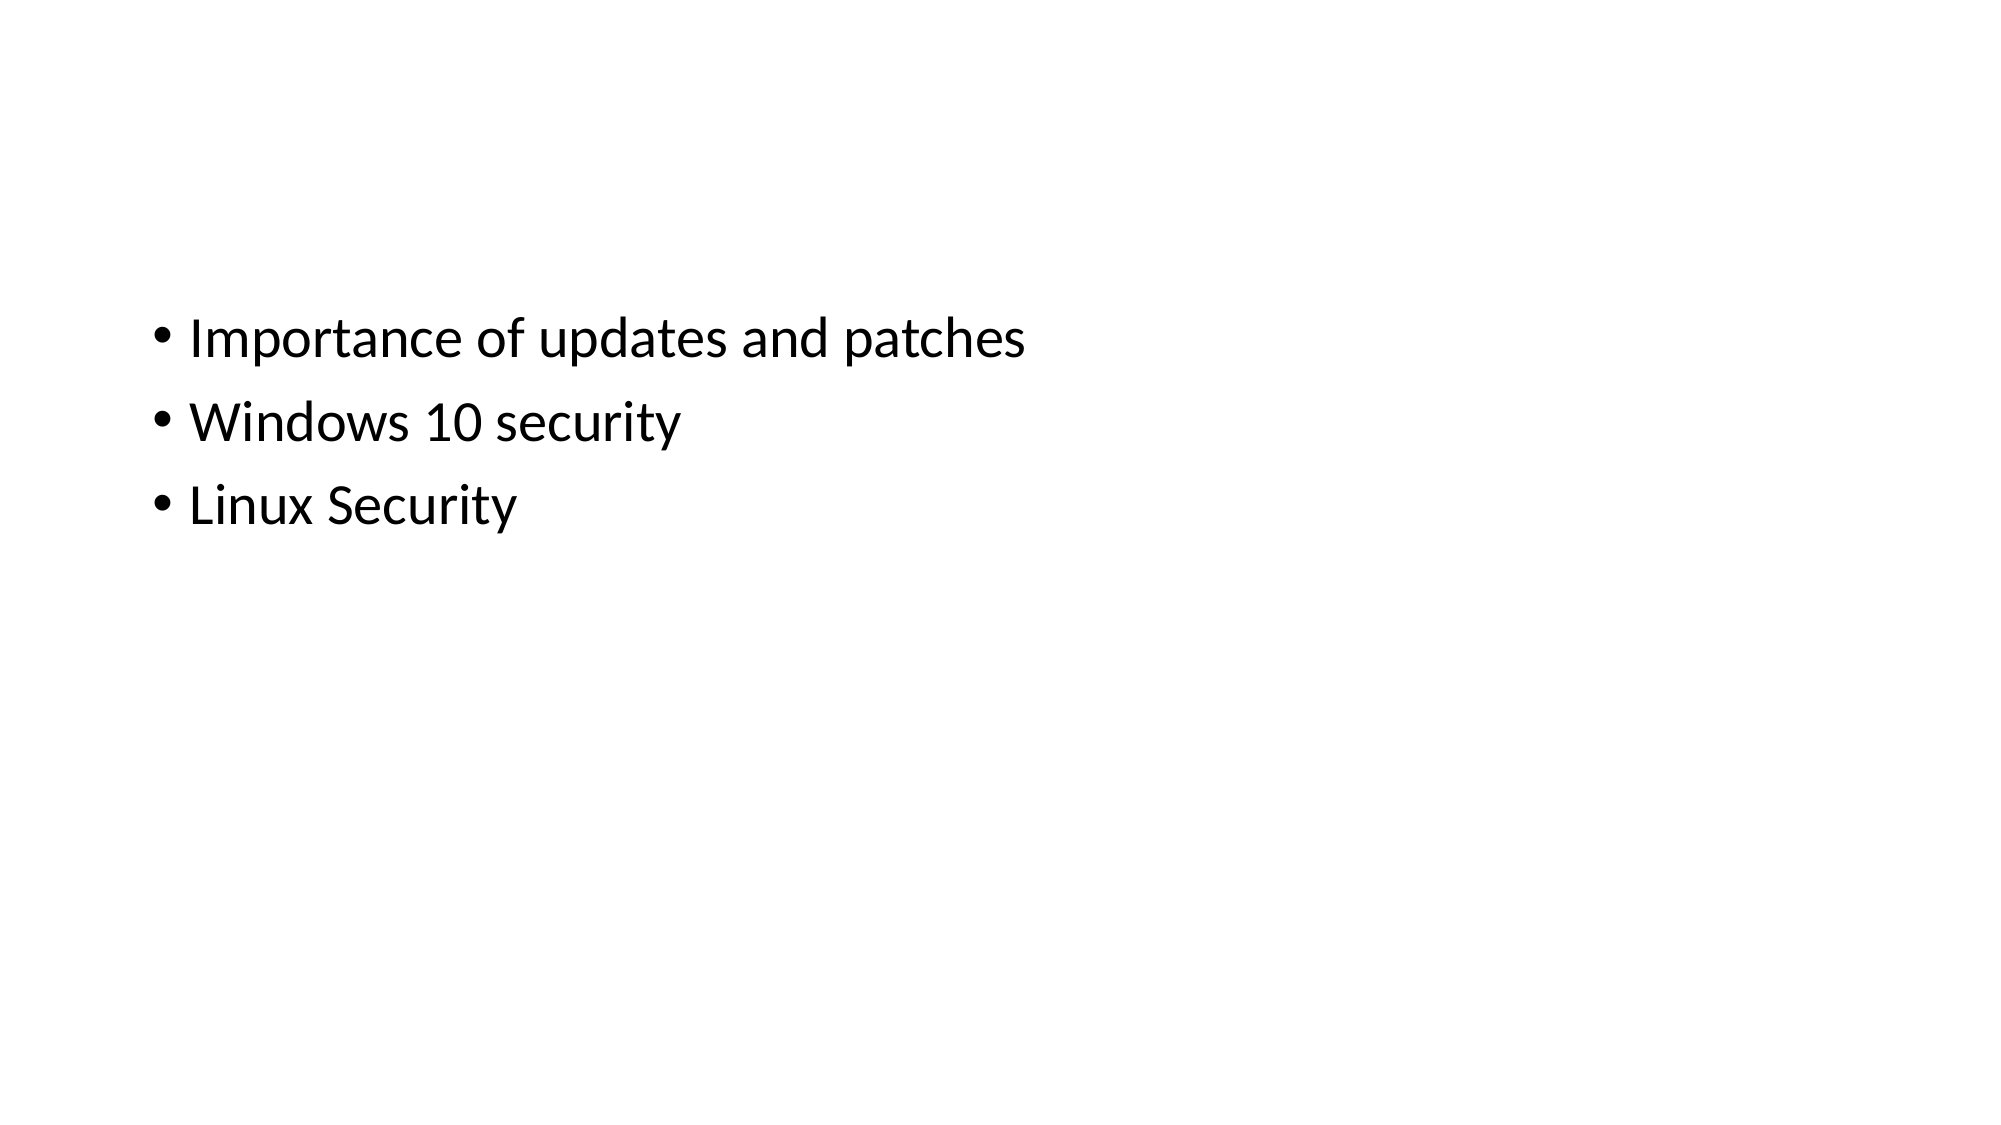

Importance of updates and patches
Windows 10 security
Linux Security